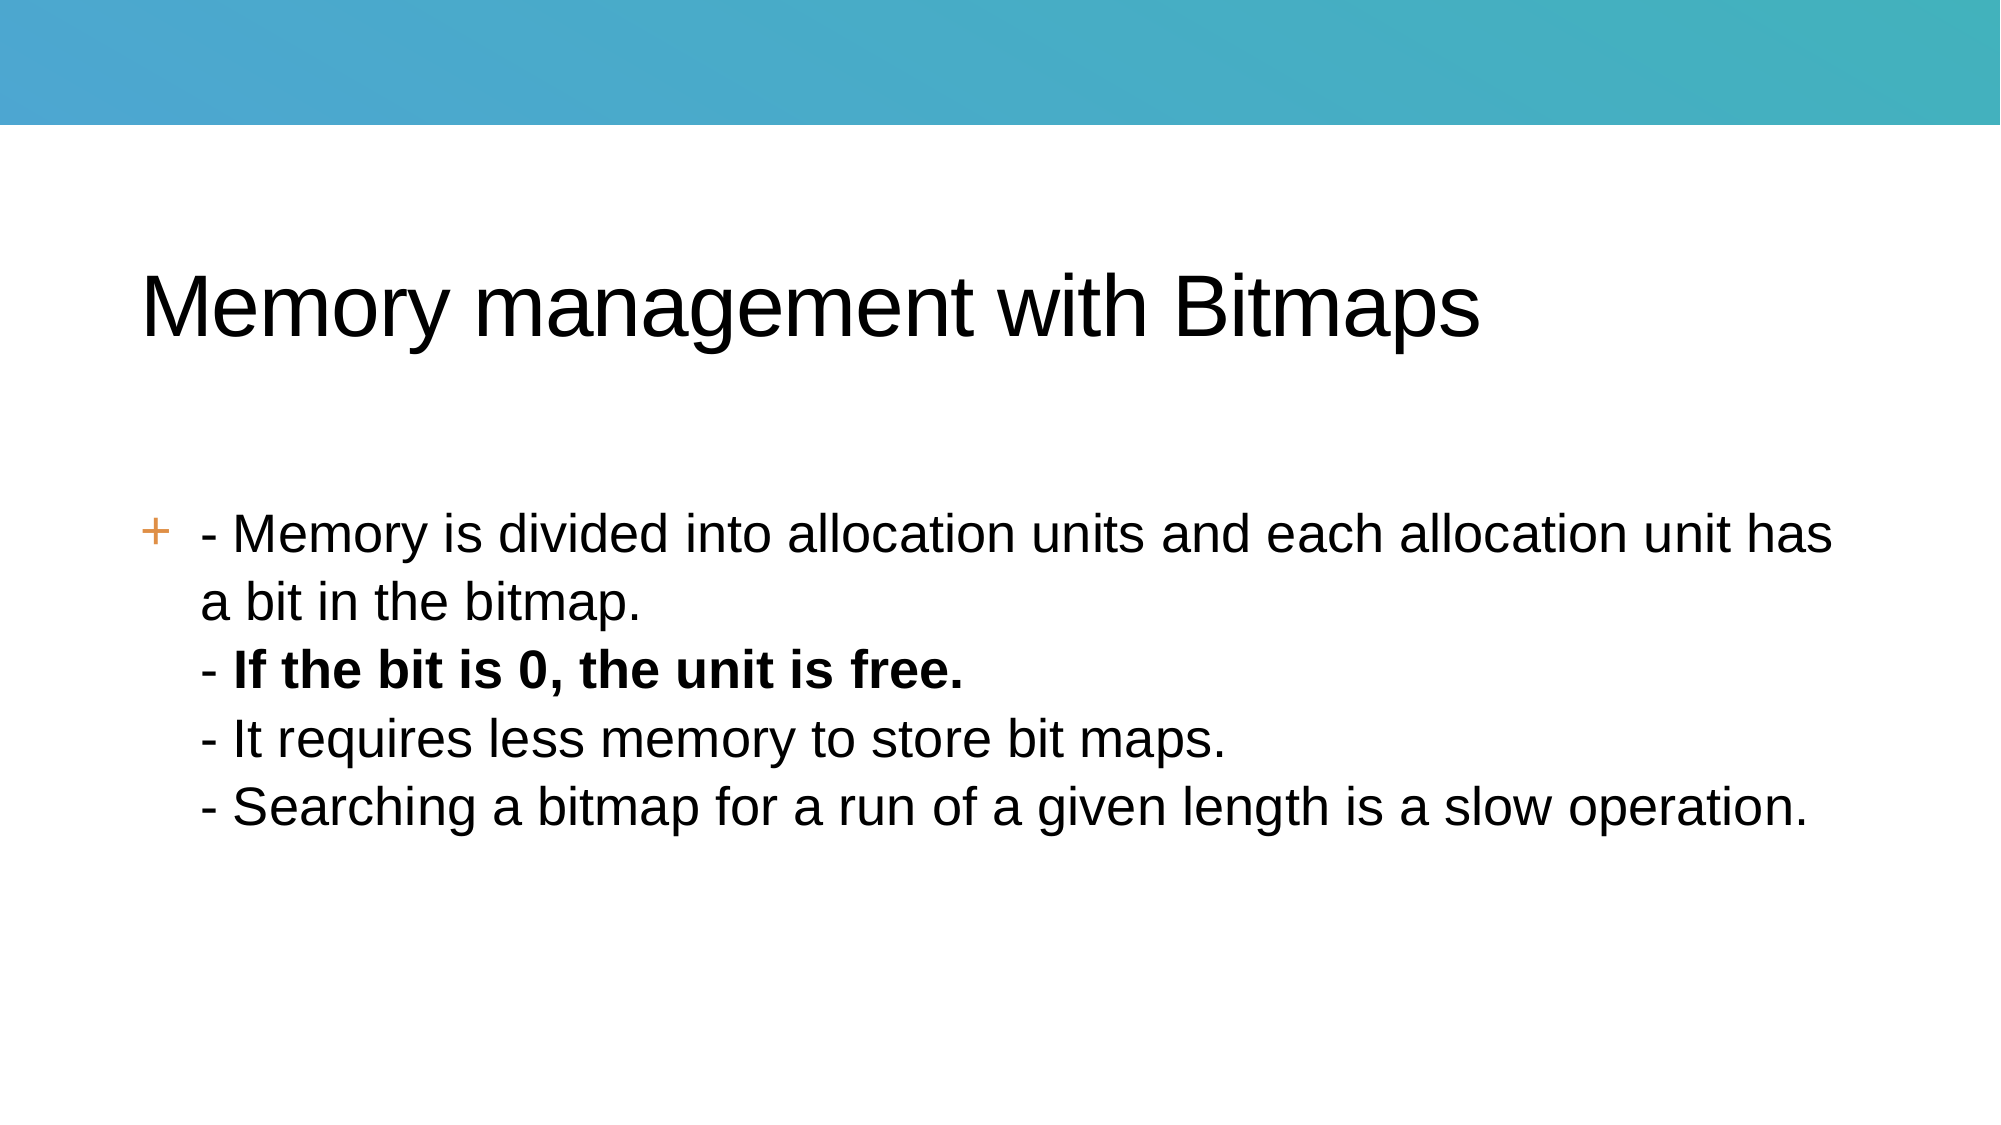

# Memory management with Bitmaps

- Memory is divided into allocation units and each allocation unit has a bit in the bitmap.
- If the bit is 0, the unit is free.
- It requires less memory to store bit maps.
- Searching a bitmap for a run of a given length is a slow operation.